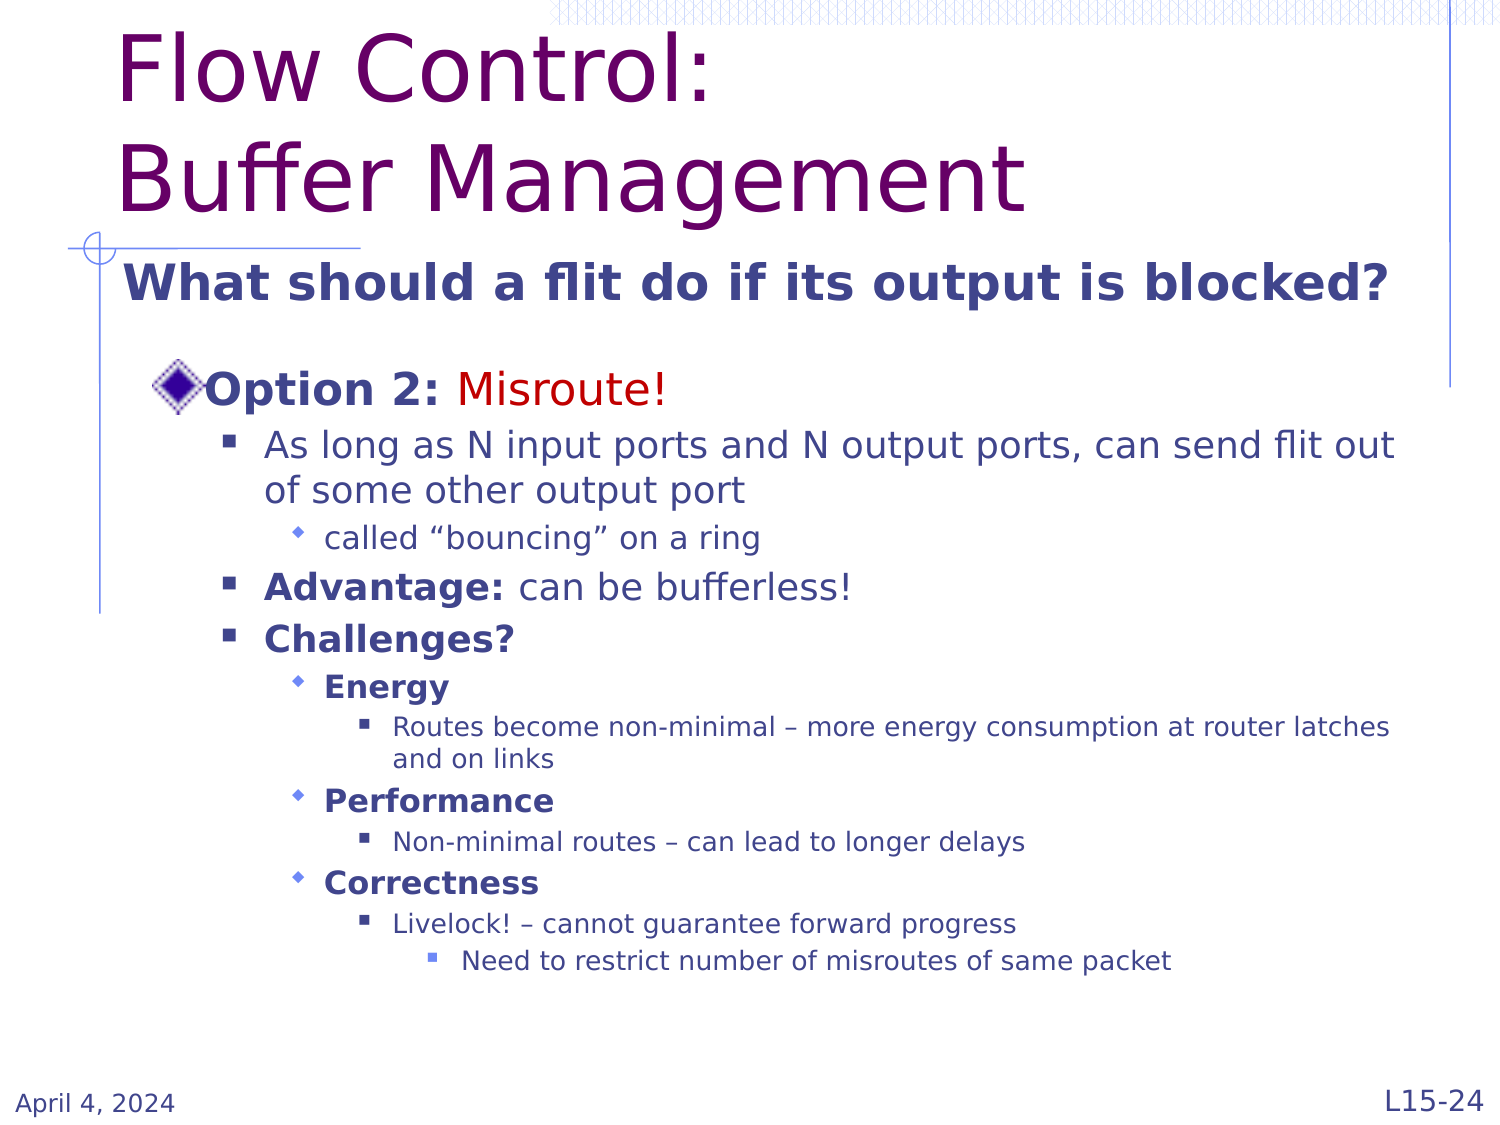

# Flow Control: Buffer Management
What should a flit do if its output is blocked?
Option 2: Misroute!
As long as N input ports and N output ports, can send flit out of some other output port
called “bouncing” on a ring
Advantage: can be bufferless!
Challenges?
Energy
Routes become non-minimal – more energy consumption at router latches and on links
Performance
Non-minimal routes – can lead to longer delays
Correctness
Livelock! – cannot guarantee forward progress
Need to restrict number of misroutes of same packet

April 4, 2024
L15-24